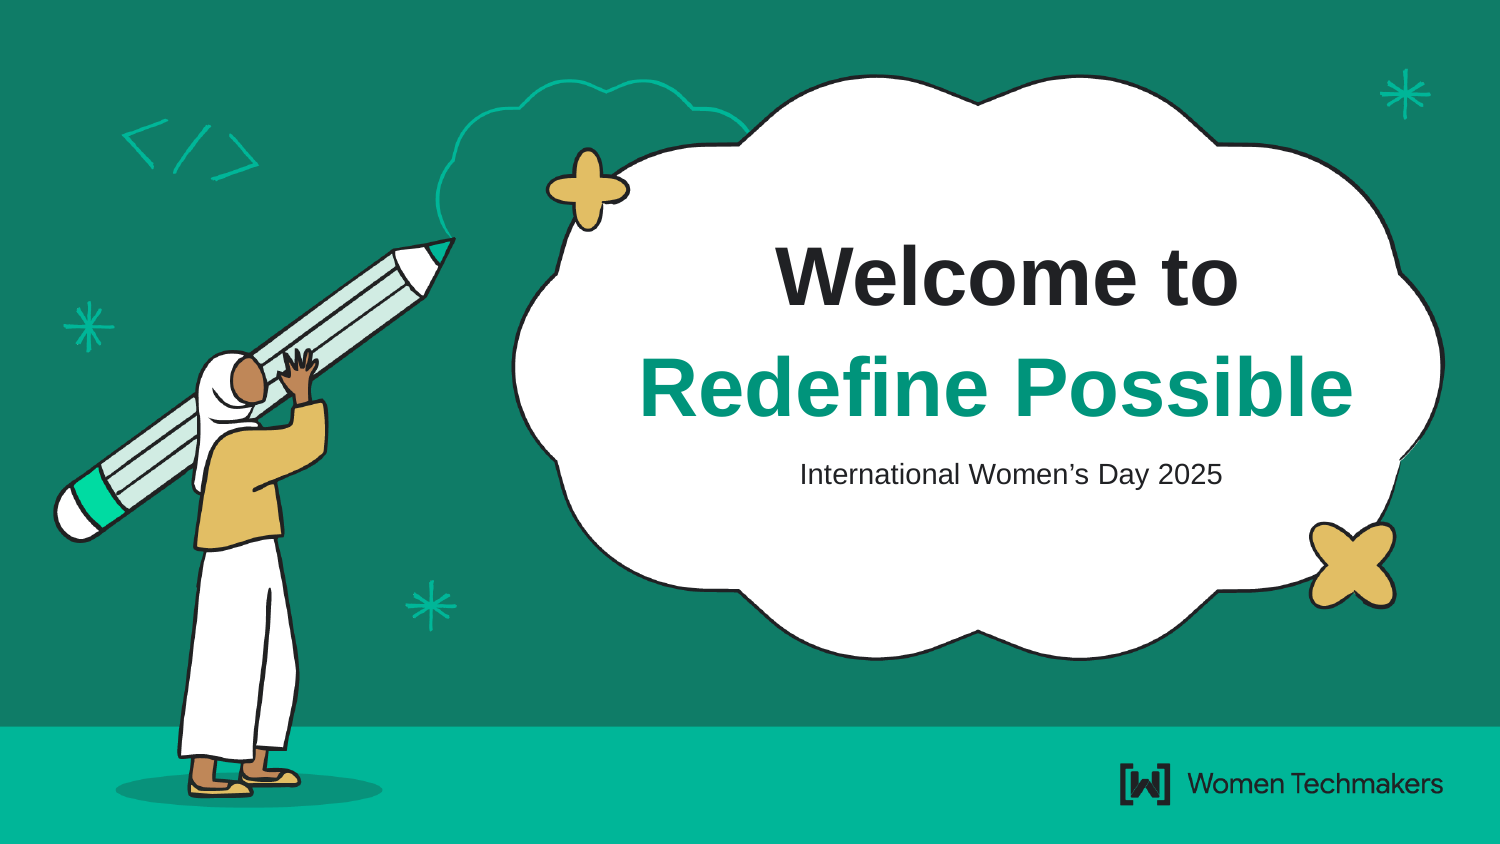

Welcome to
Redefine Possible
International Women’s Day 2025